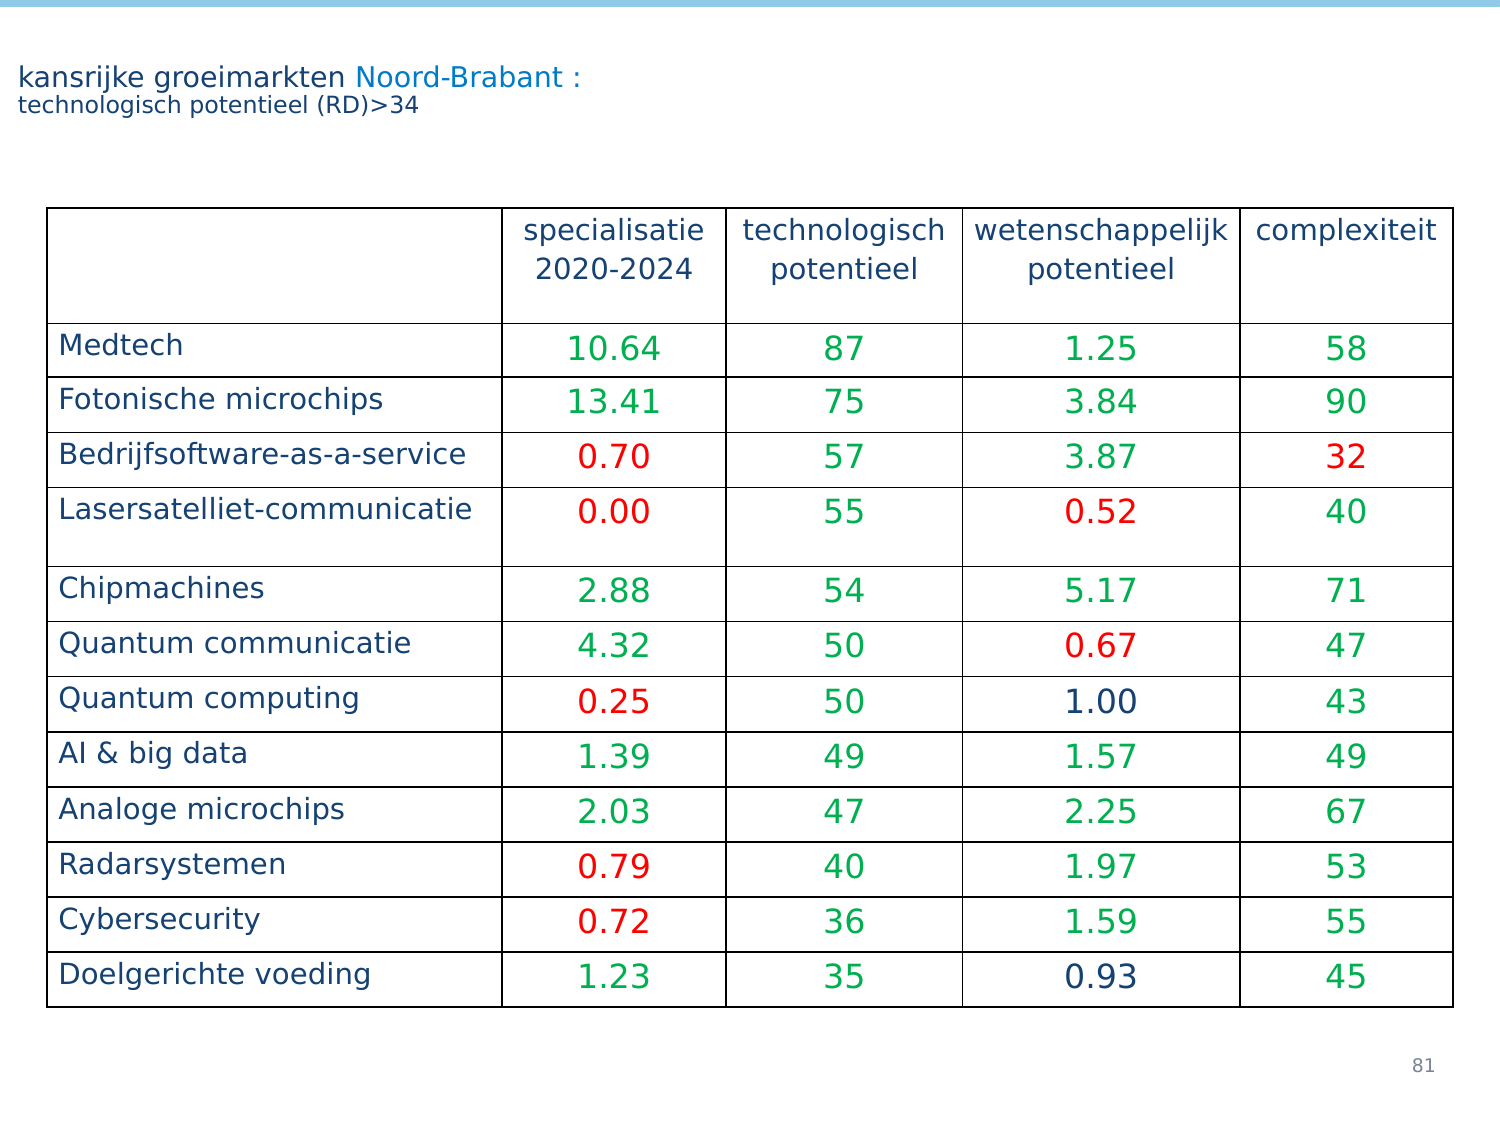

# kansrijke groeimarkten Noord-Brabant : technologisch potentieel (RD)>34
|  | specialisatie 2020-2024 | technologisch potentieel | wetenschappelijk potentieel | complexiteit |
| --- | --- | --- | --- | --- |
| Medtech | 10.64 | 87 | 1.25 | 58 |
| Fotonische microchips | 13.41 | 75 | 3.84 | 90 |
| Bedrijfsoftware-as-a-service | 0.70 | 57 | 3.87 | 32 |
| Lasersatelliet-communicatie | 0.00 | 55 | 0.52 | 40 |
| Chipmachines | 2.88 | 54 | 5.17 | 71 |
| Quantum communicatie | 4.32 | 50 | 0.67 | 47 |
| Quantum computing | 0.25 | 50 | 1.00 | 43 |
| AI & big data | 1.39 | 49 | 1.57 | 49 |
| Analoge microchips | 2.03 | 47 | 2.25 | 67 |
| Radarsystemen | 0.79 | 40 | 1.97 | 53 |
| Cybersecurity | 0.72 | 36 | 1.59 | 55 |
| Doelgerichte voeding | 1.23 | 35 | 0.93 | 45 |
81